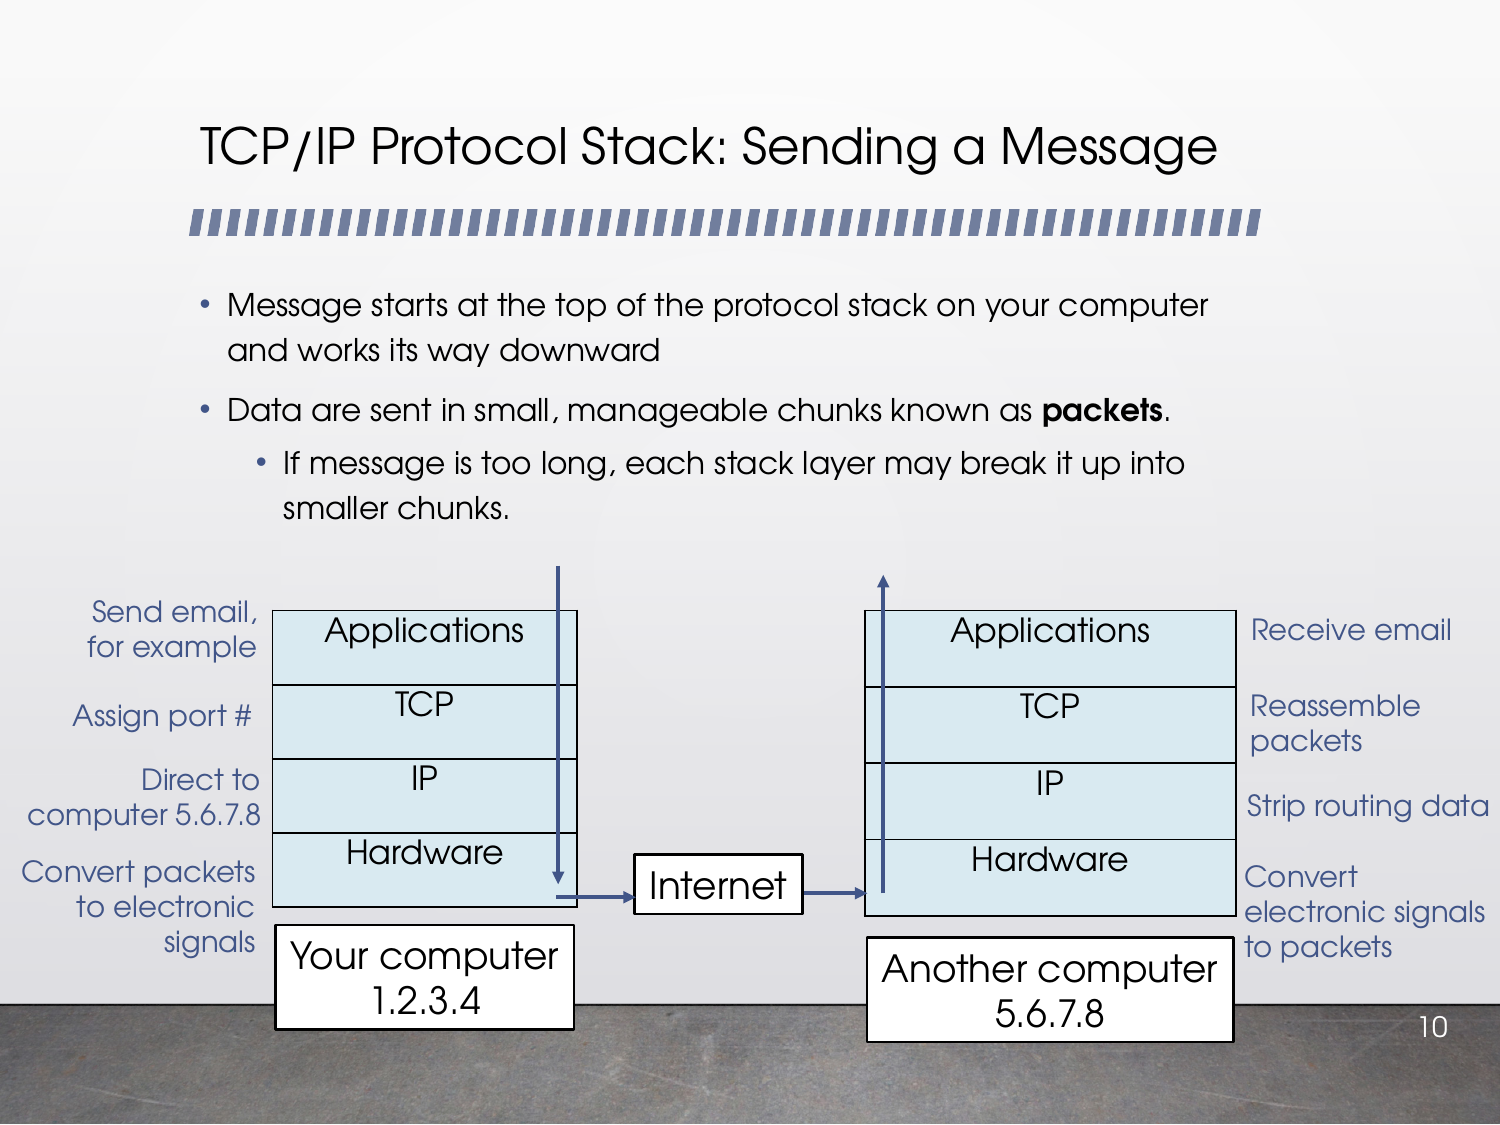

# TCP/IP Protocol Stack: Sending a Message
Message starts at the top of the protocol stack on your computer and works its way downward
Data are sent in small, manageable chunks known as packets.
If message is too long, each stack layer may break it up into smaller chunks.
Send email, for example
Receive email
| Applications |
| --- |
| TCP |
| IP |
| Hardware |
| Applications |
| --- |
| TCP |
| IP |
| Hardware |
Reassemble packets
Assign port #
Direct to computer 5.6.7.8
Strip routing data
Convert packets to electronic signals
Convert electronic signals to packets
Internet
Your computer
1.2.3.4
Another computer
5.6.7.8